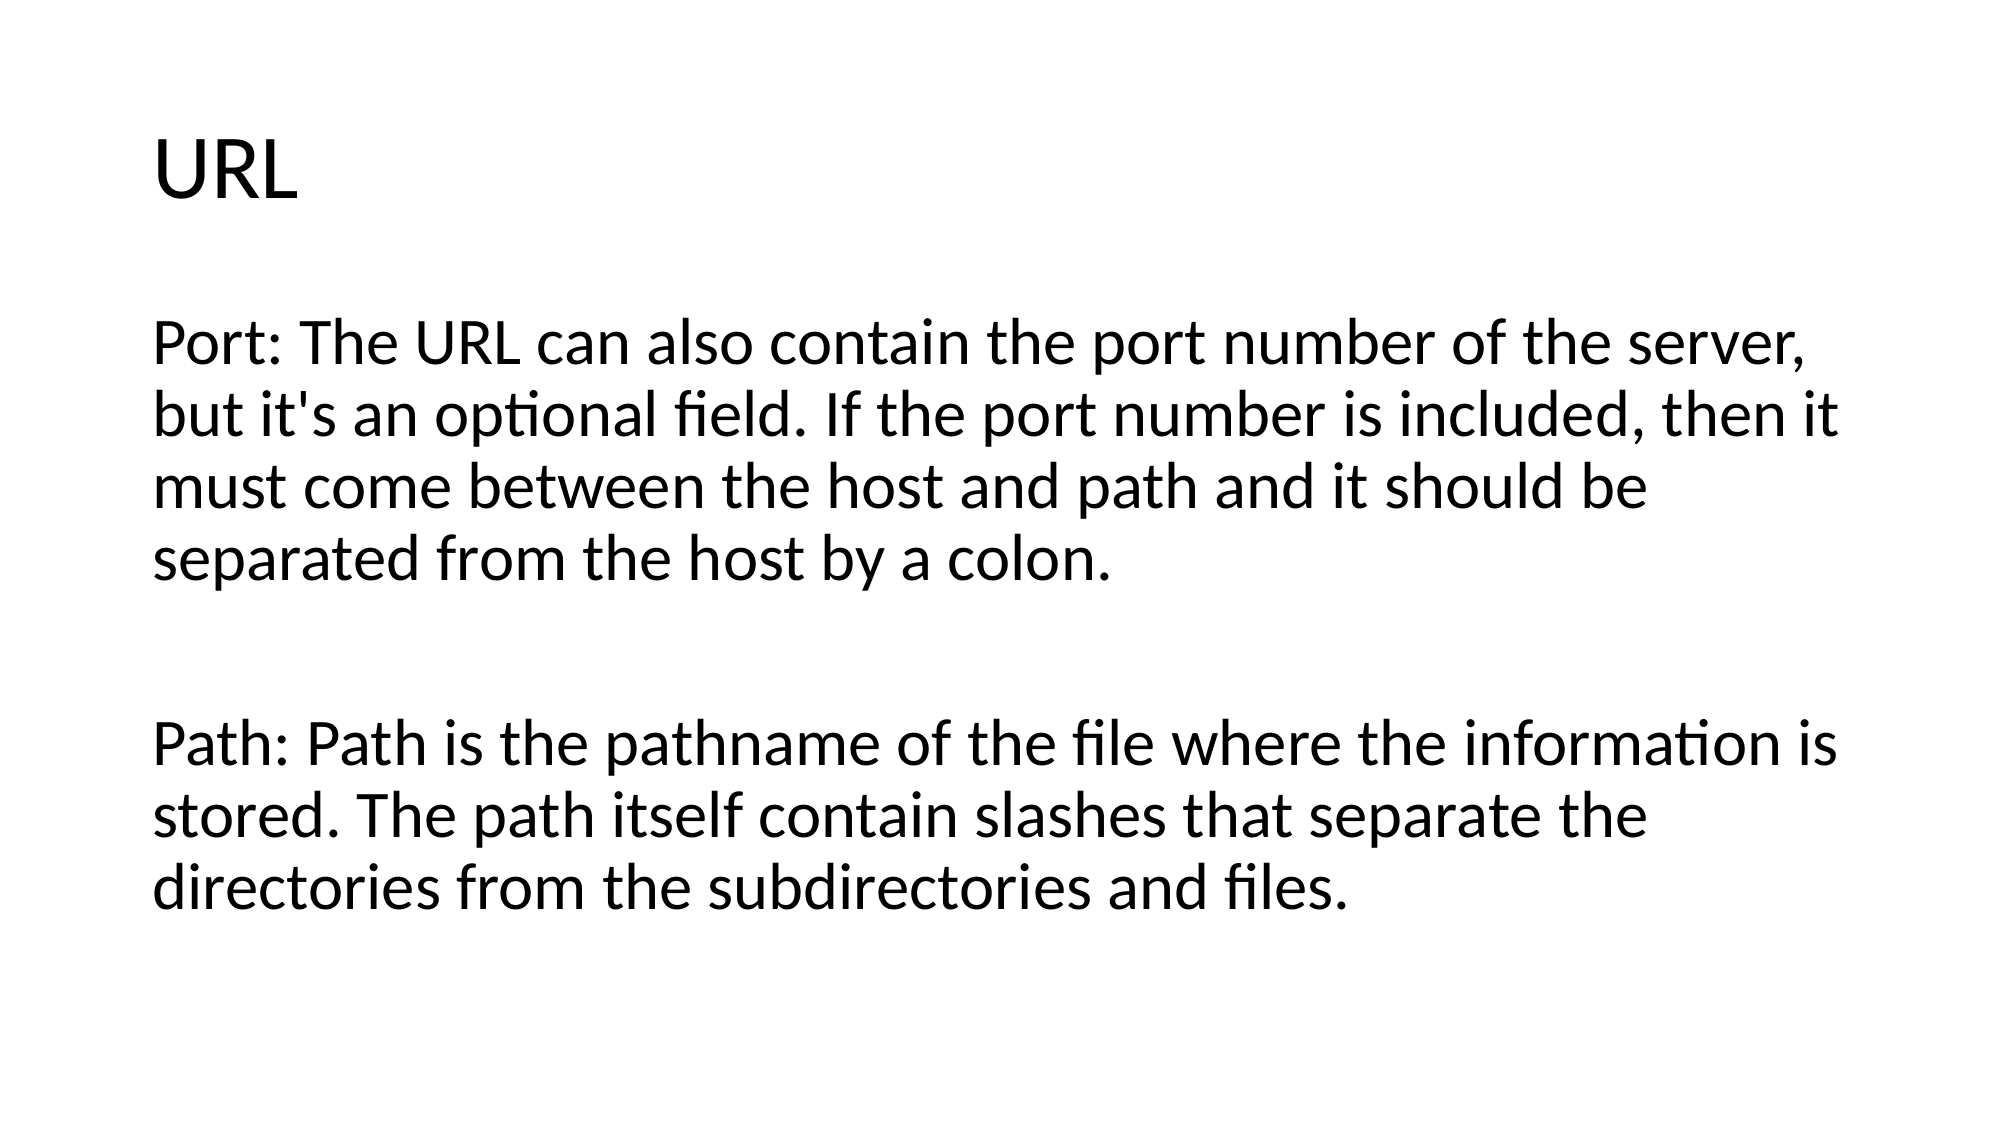

# URL
Port: The URL can also contain the port number of the server, but it's an optional field. If the port number is included, then it must come between the host and path and it should be separated from the host by a colon.

Path: Path is the pathname of the file where the information is stored. The path itself contain slashes that separate the directories from the subdirectories and files.